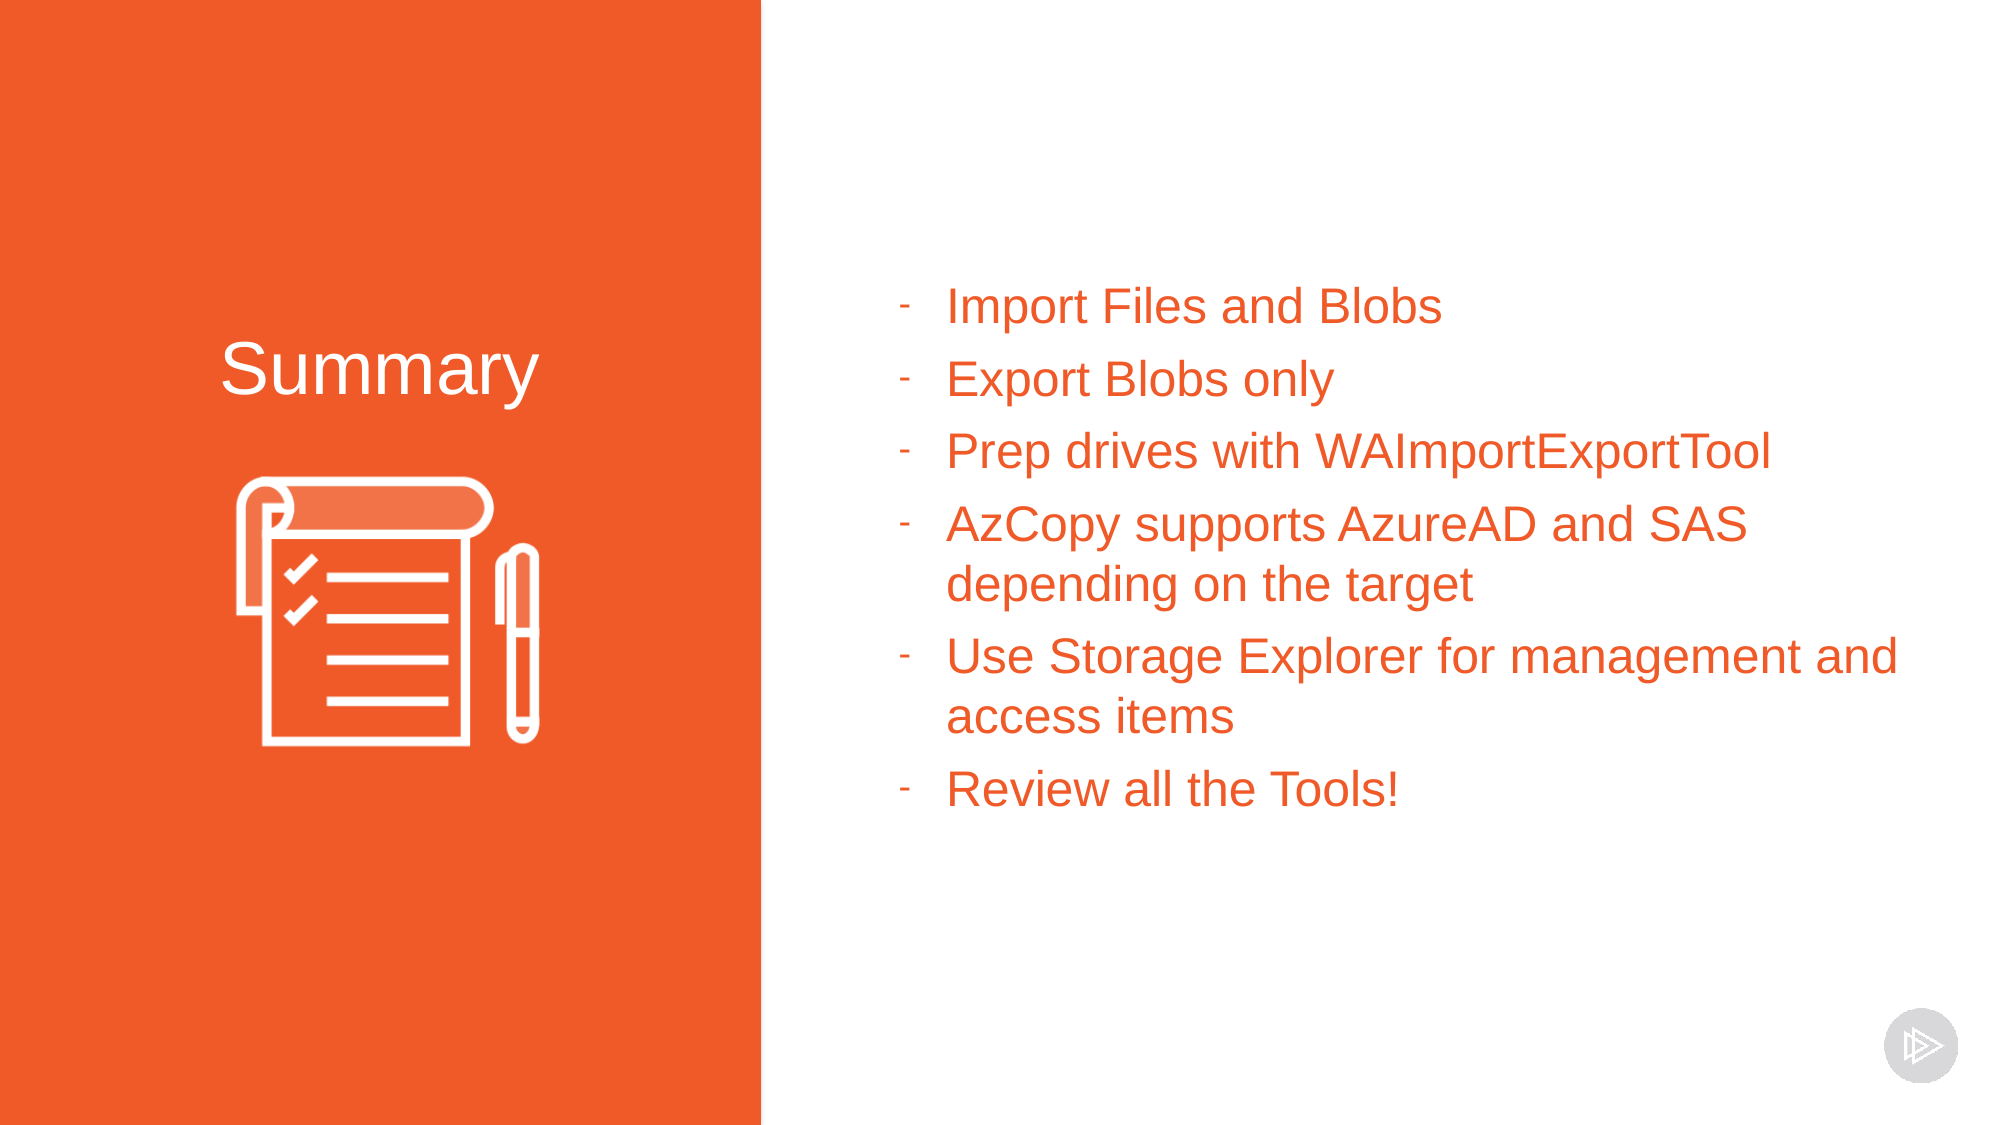

Import Files and Blobs
Export Blobs only
Prep drives with WAImportExportTool
AzCopy supports AzureAD and SAS depending on the target
Use Storage Explorer for management and access items
Review all the Tools!
Summary